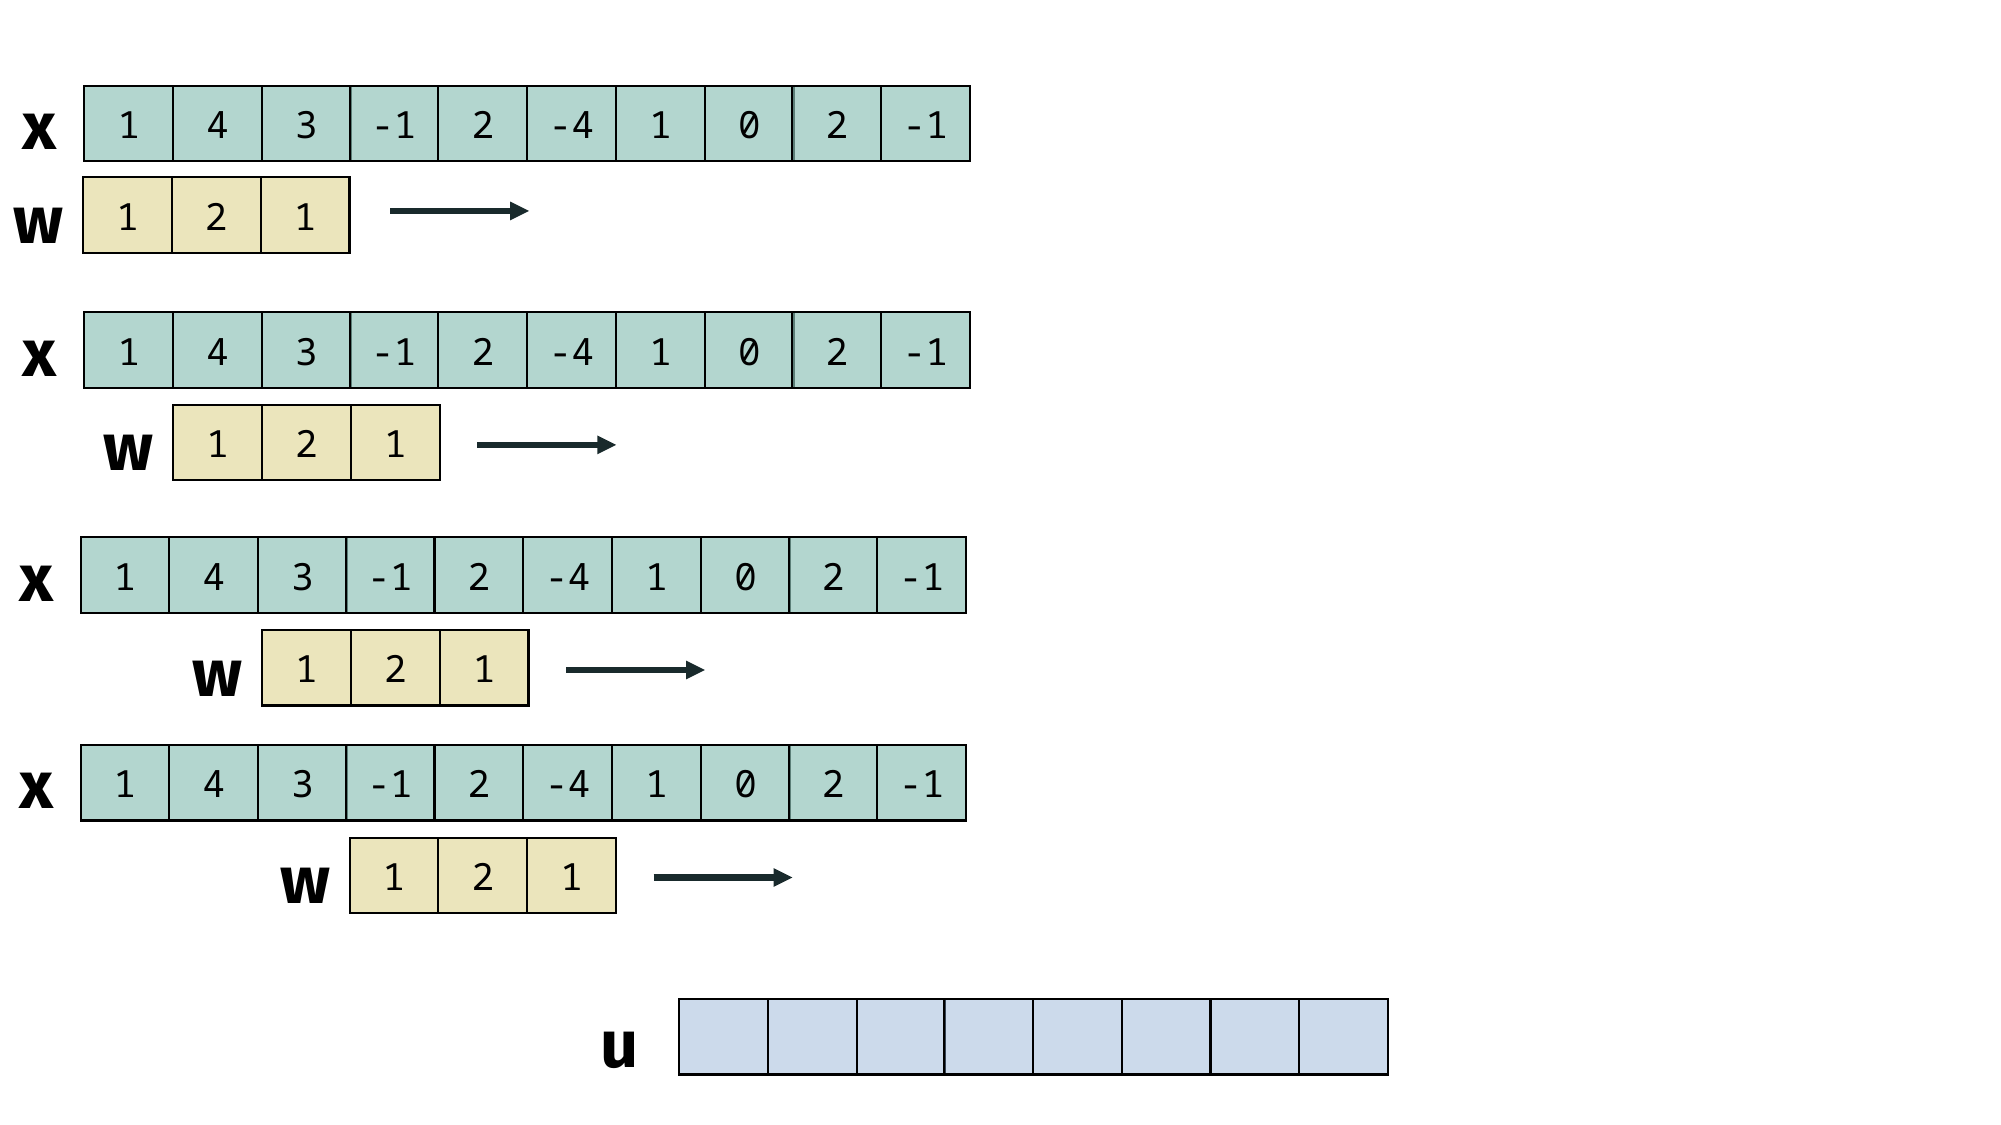

x
1
4
3
-1
2
-4
1
0
2
-1
w
1
2
1
x
1
4
3
-1
2
-4
1
0
2
-1
w
1
2
1
x
1
4
3
-1
2
-4
1
0
2
-1
w
1
2
1
x
1
4
3
-1
2
-4
1
0
2
-1
w
1
2
1
u